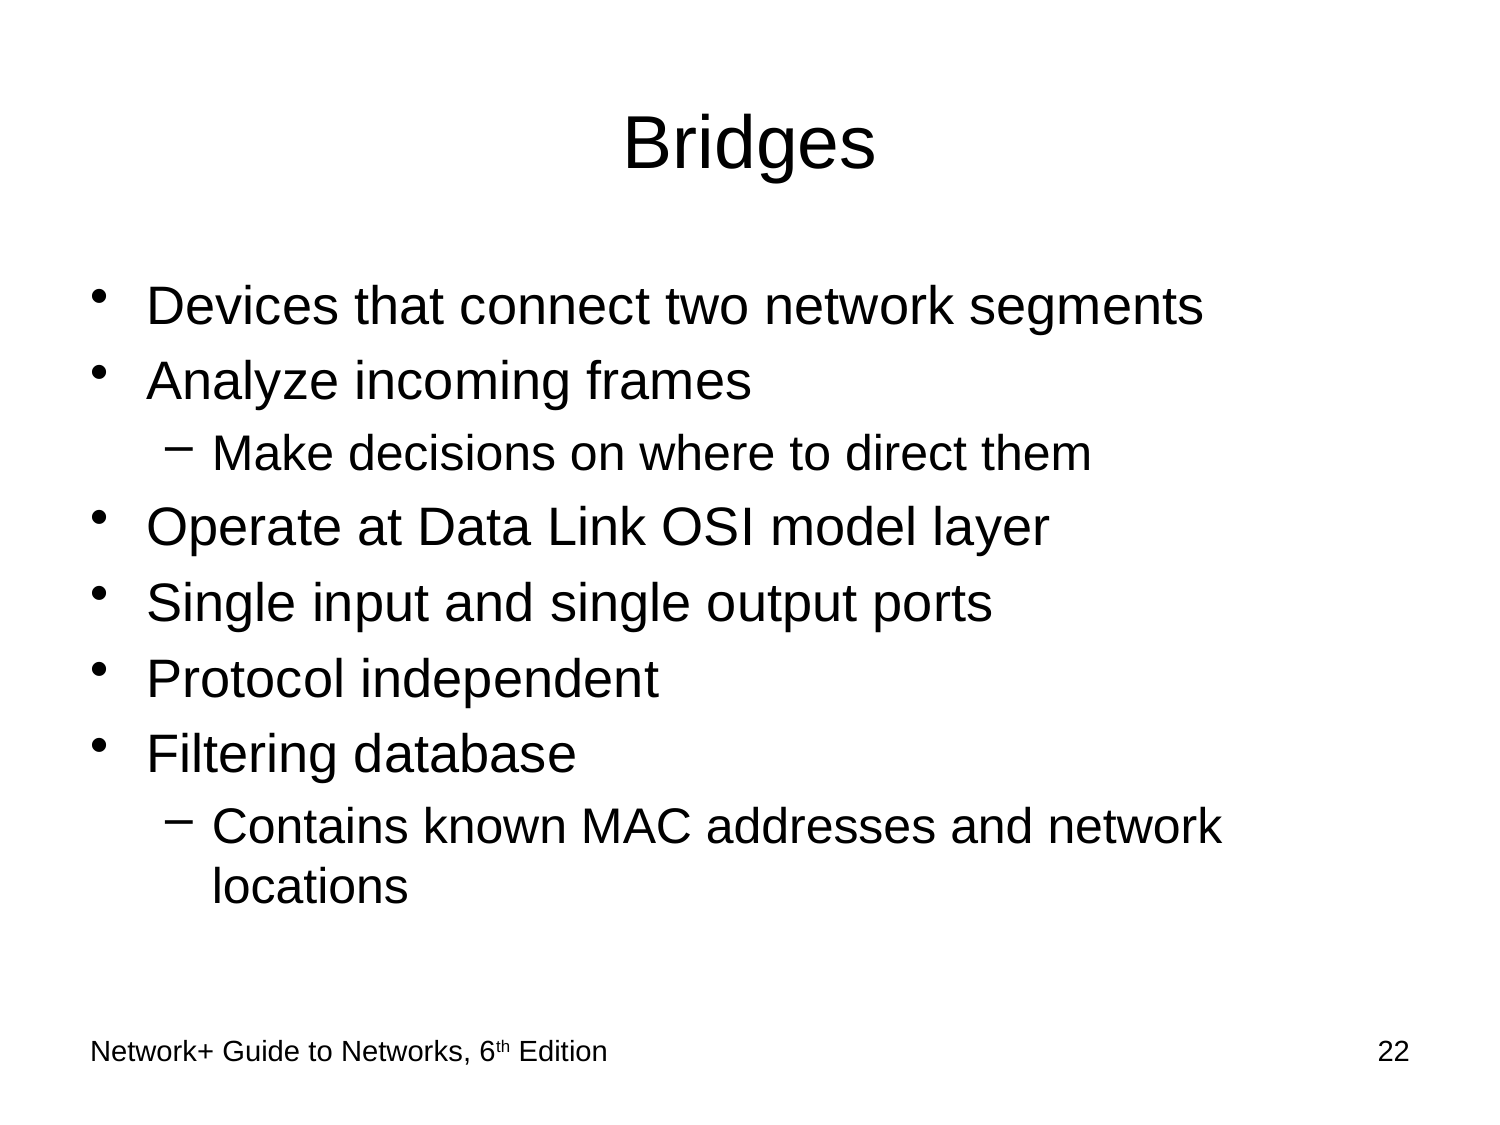

# Bridges
Devices that connect two network segments
Analyze incoming frames
Make decisions on where to direct them
Operate at Data Link OSI model layer
Single input and single output ports
Protocol independent
Filtering database
Contains known MAC addresses and network locations
Network+ Guide to Networks, 6th Edition
22